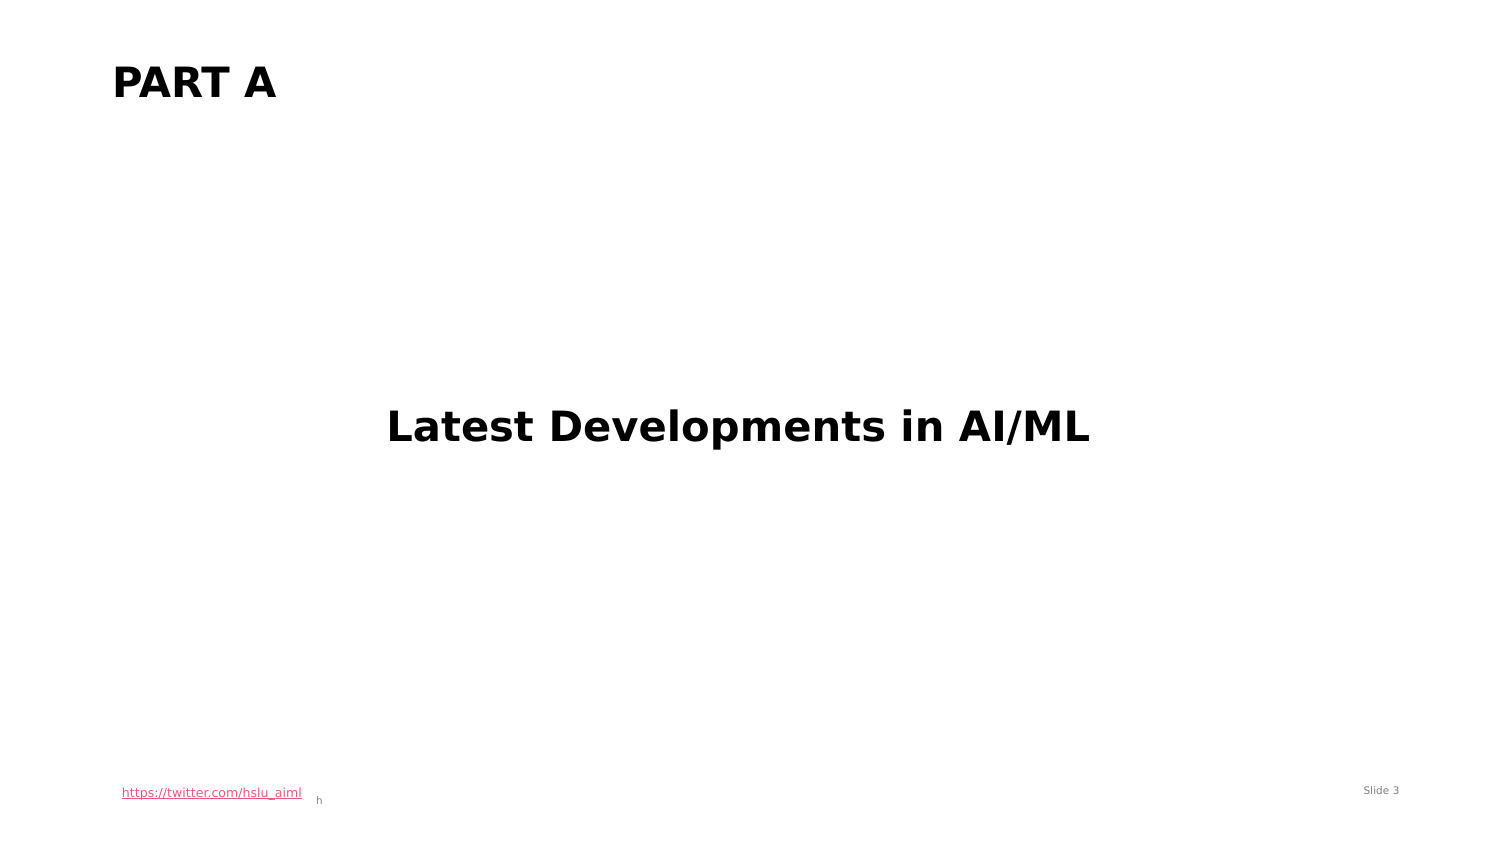

# PART A

Latest Developments in AI/ML
https://twitter.com/hslu_aiml